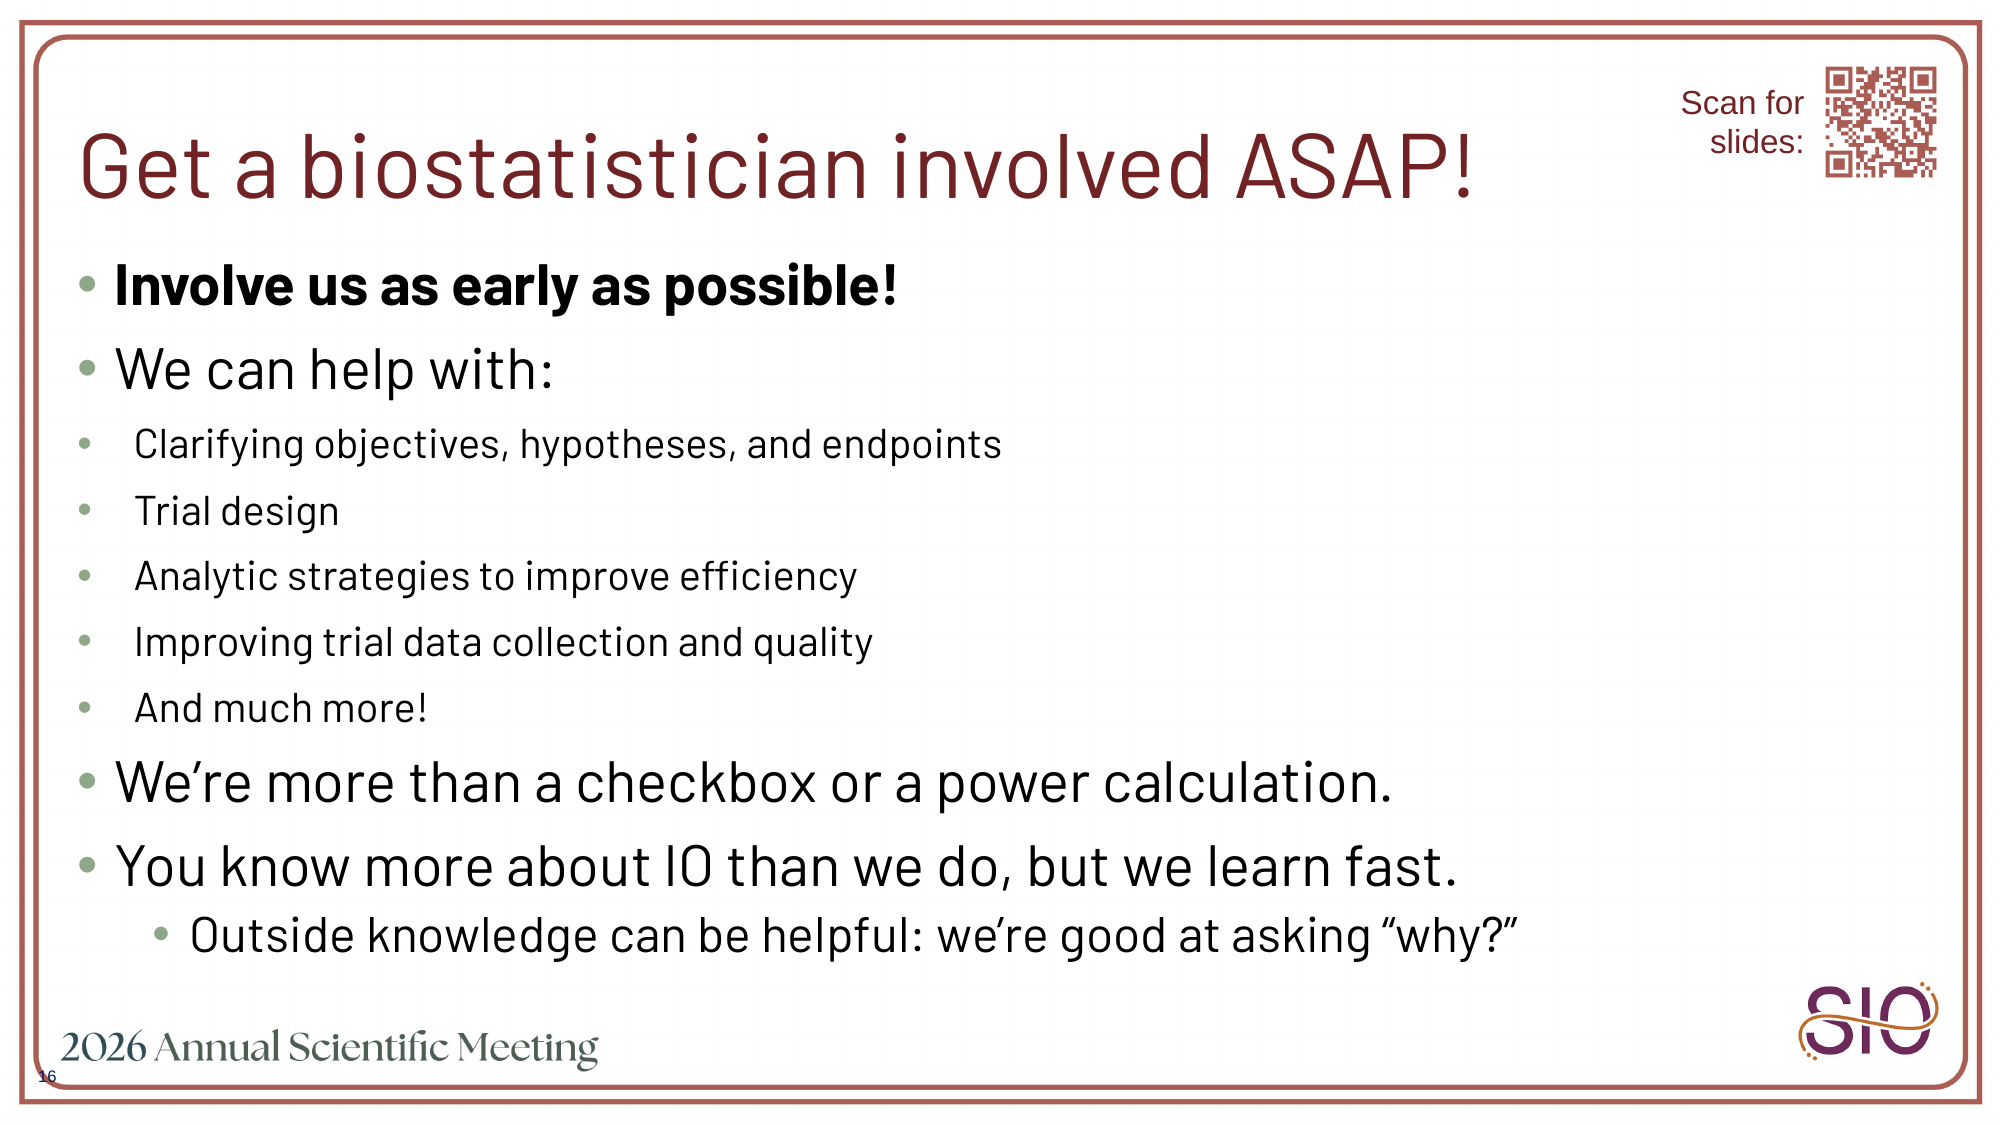

# Get a biostatistician involved ASAP!
Scan for slides:
Involve us as early as possible!
We can help with:
Clarifying objectives, hypotheses, and endpoints
Trial design
Analytic strategies to improve efficiency
Improving trial data collection and quality
And much more!
We’re more than a checkbox or a power calculation.
You know more about IO than we do, but we learn fast.
Outside knowledge can be helpful: we’re good at asking “why?”
16